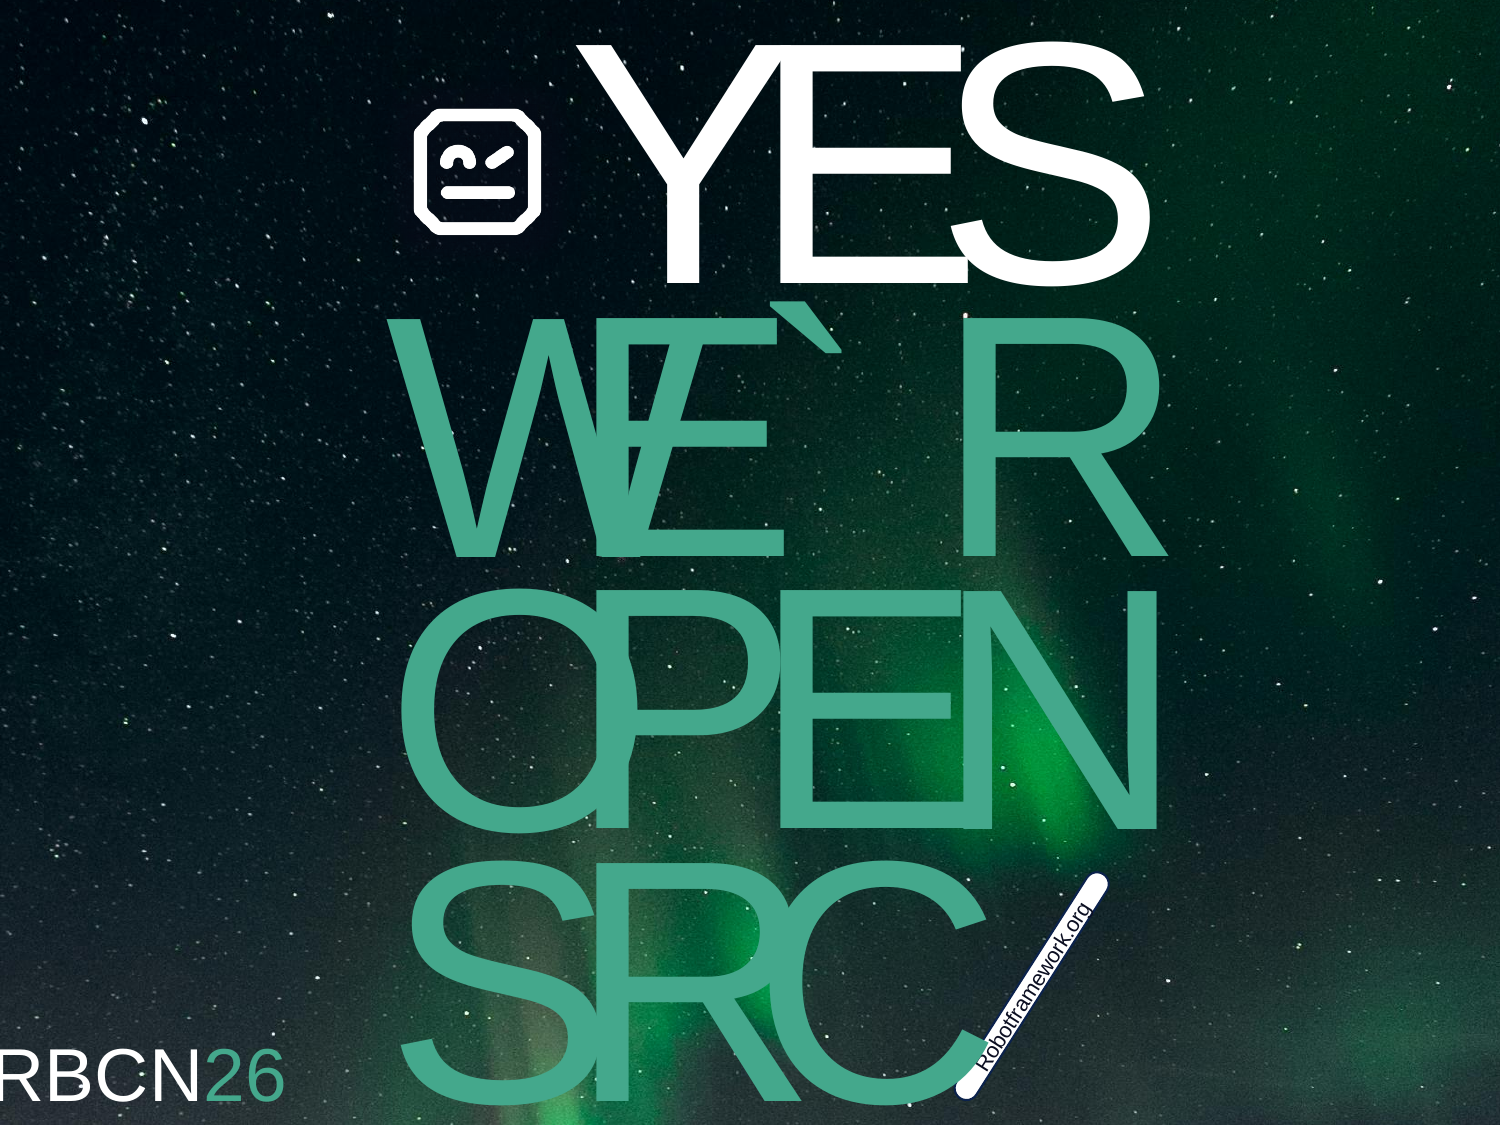

Y
E
S
E
`
W
R
P
E
O
N
R
C
S